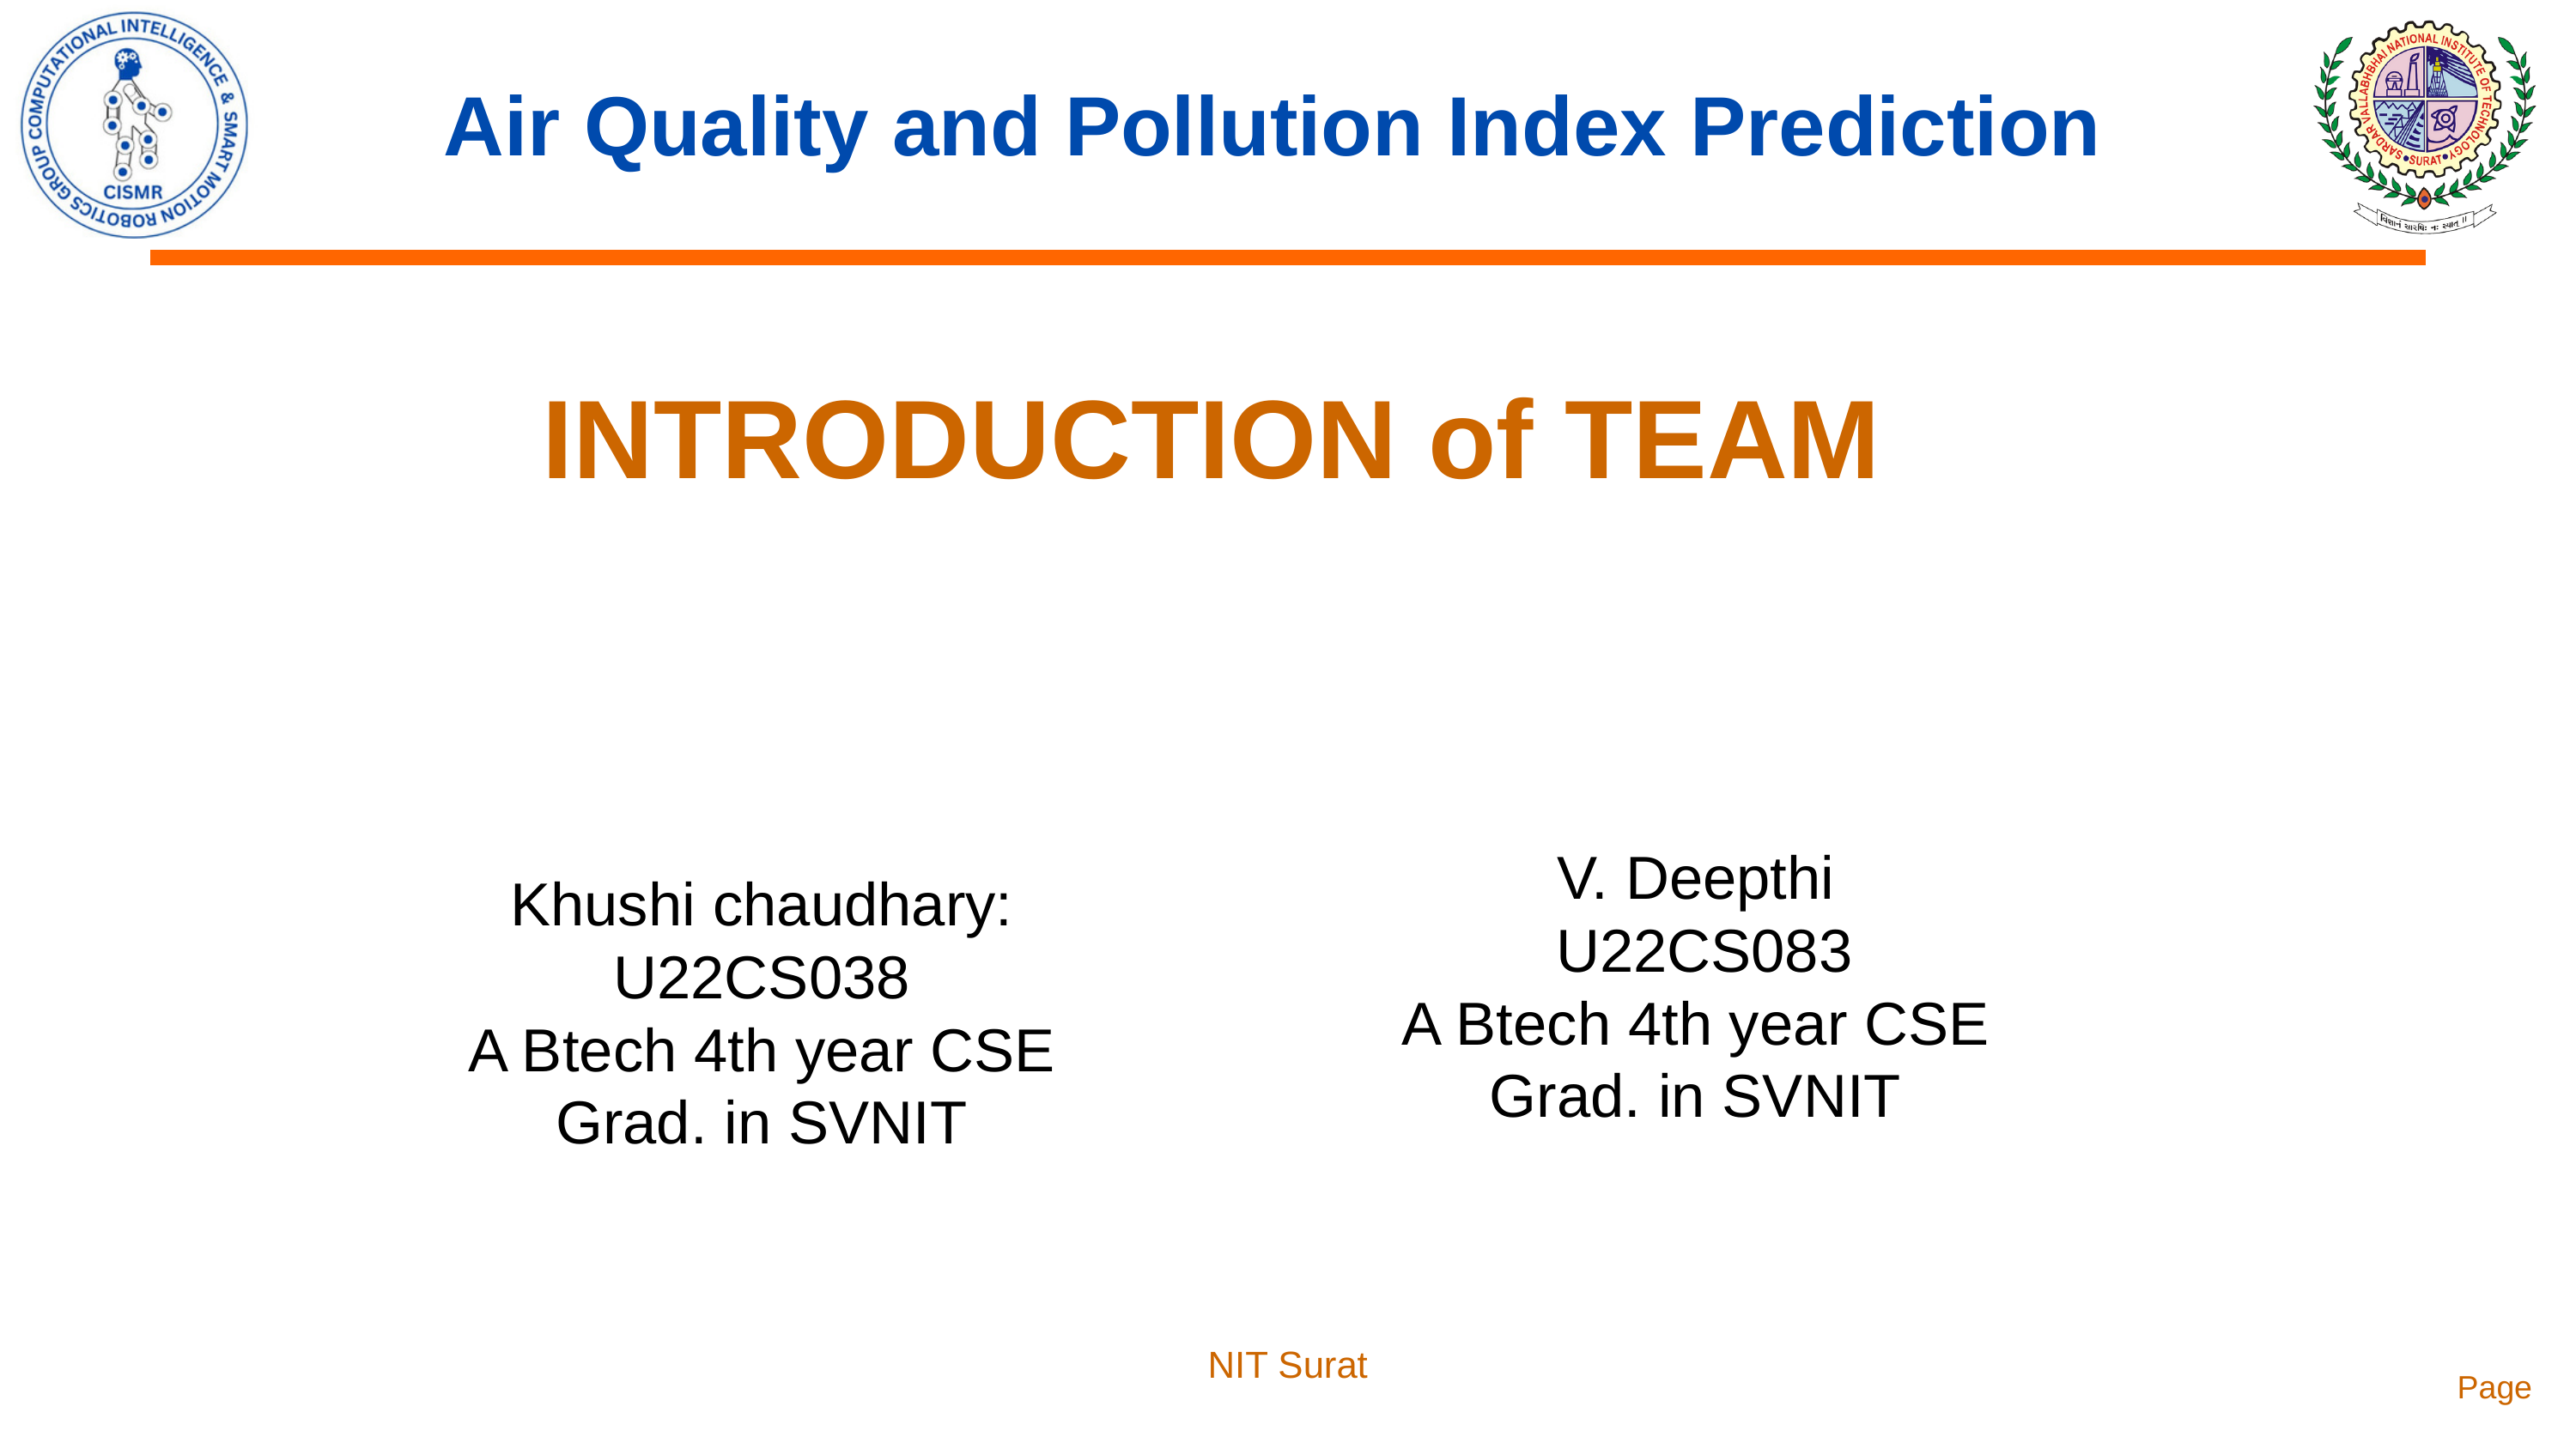

Air Quality and Pollution Index Prediction

INTRODUCTION of TEAM
V. Deepthi
 U22CS083
A Btech 4th year CSE Grad. in SVNIT
Khushi chaudhary: U22CS038
A Btech 4th year CSE Grad. in SVNIT
NIT Surat
Page